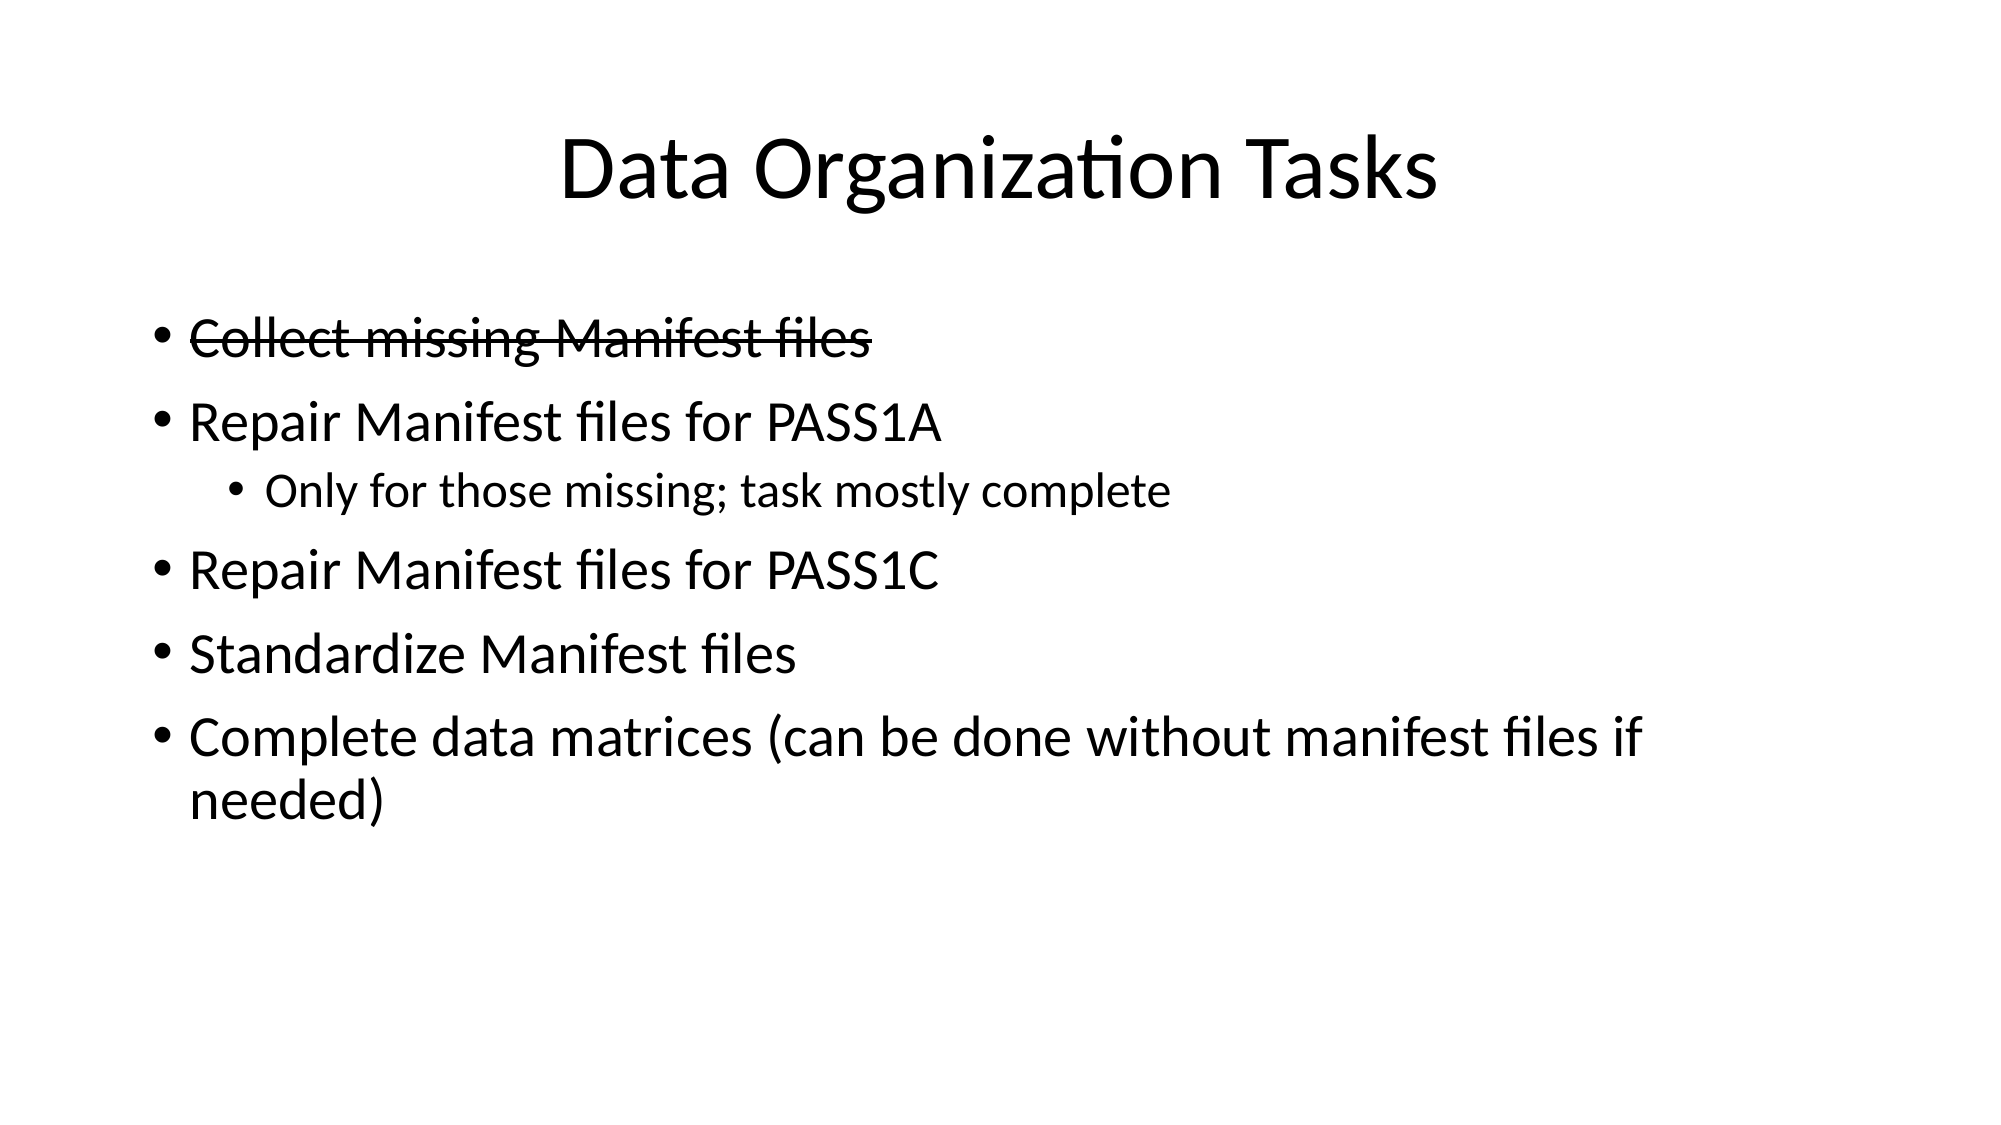

# Data Organization Tasks
Collect missing Manifest files
Repair Manifest files for PASS1A
Only for those missing; task mostly complete
Repair Manifest files for PASS1C
Standardize Manifest files
Complete data matrices (can be done without manifest files if needed)